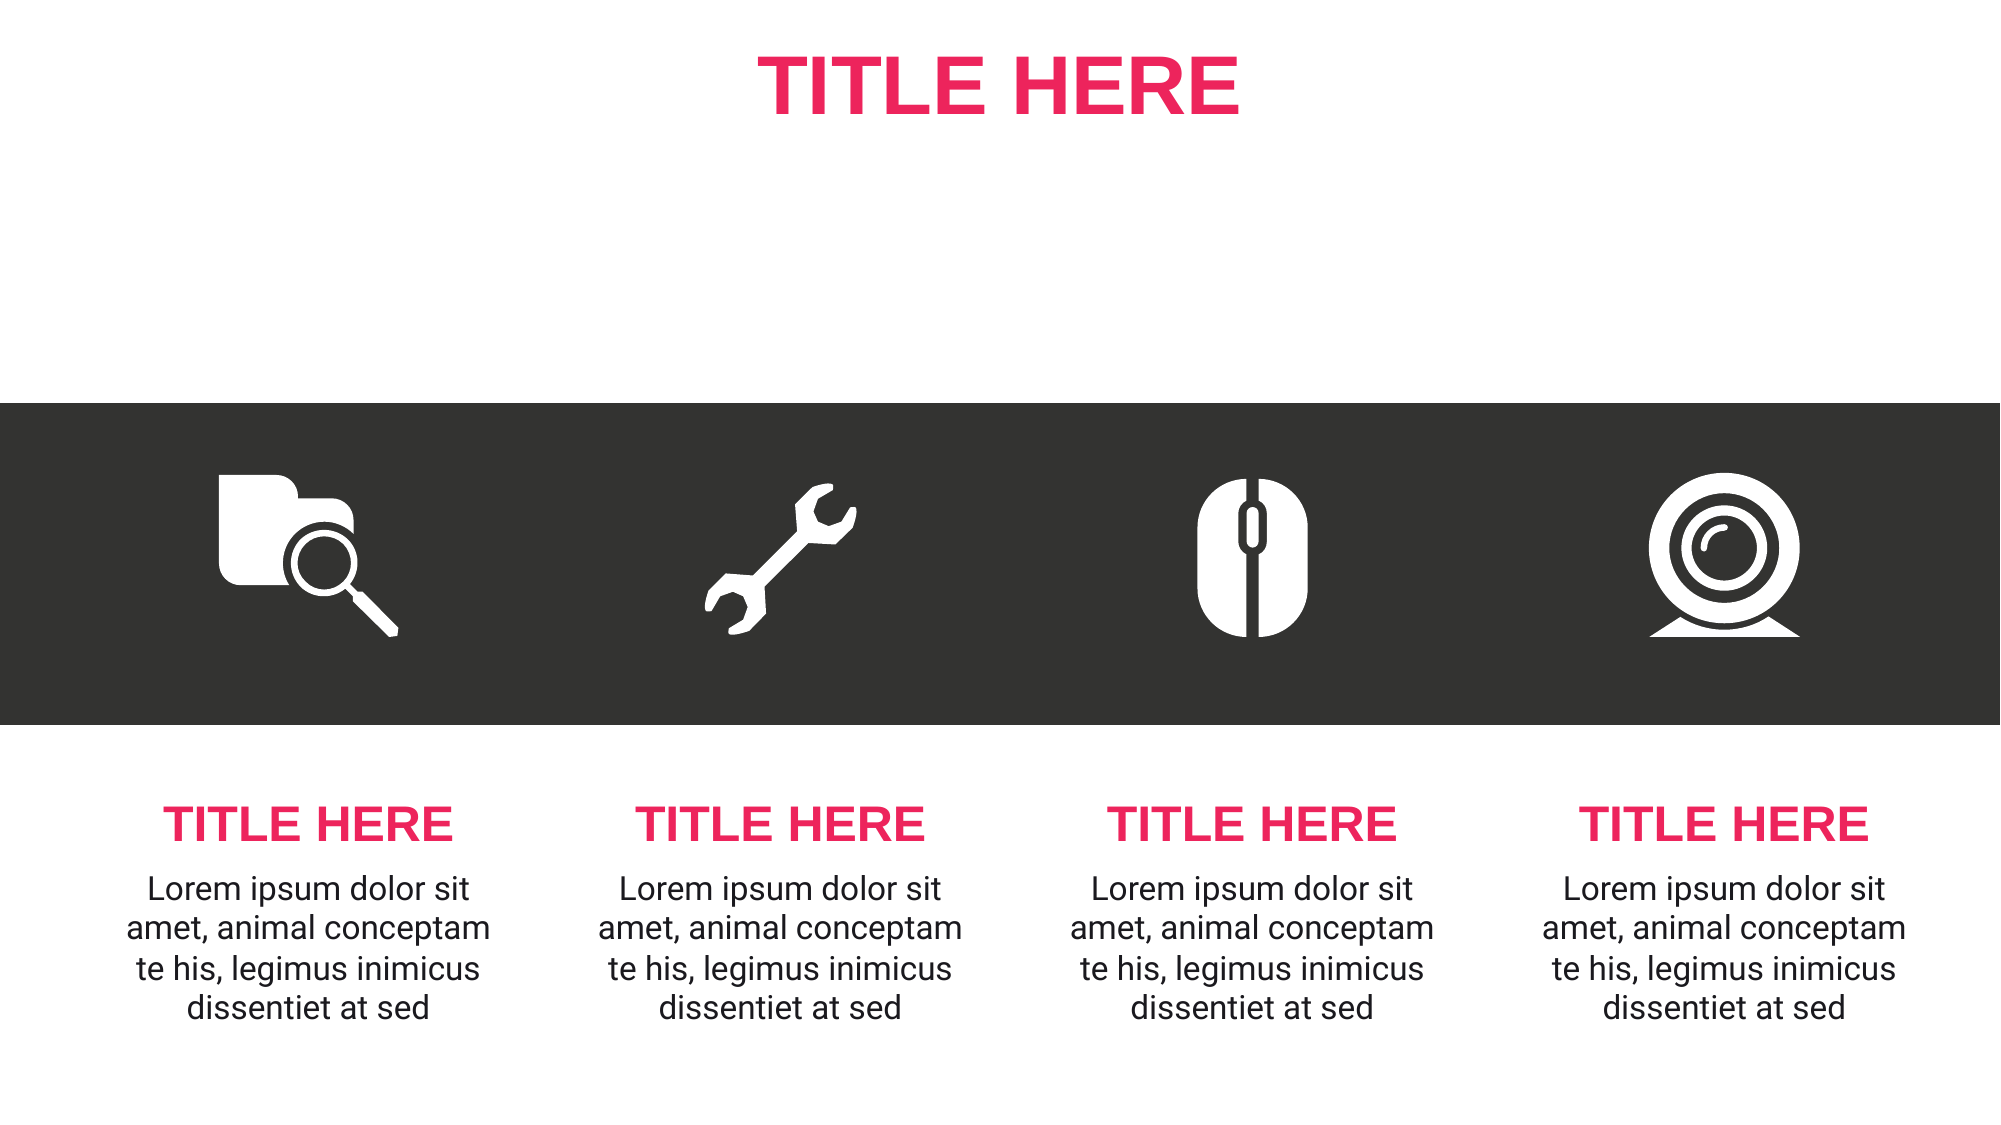

TITLE HERE

TITLE HERE
TITLE HERE
TITLE HERE
TITLE HERE
Lorem ipsum dolor sit amet, animal conceptam te his, legimus inimicus dissentiet at sed
Lorem ipsum dolor sit amet, animal conceptam te his, legimus inimicus dissentiet at sed
Lorem ipsum dolor sit amet, animal conceptam te his, legimus inimicus dissentiet at sed
Lorem ipsum dolor sit amet, animal conceptam te his, legimus inimicus dissentiet at sed